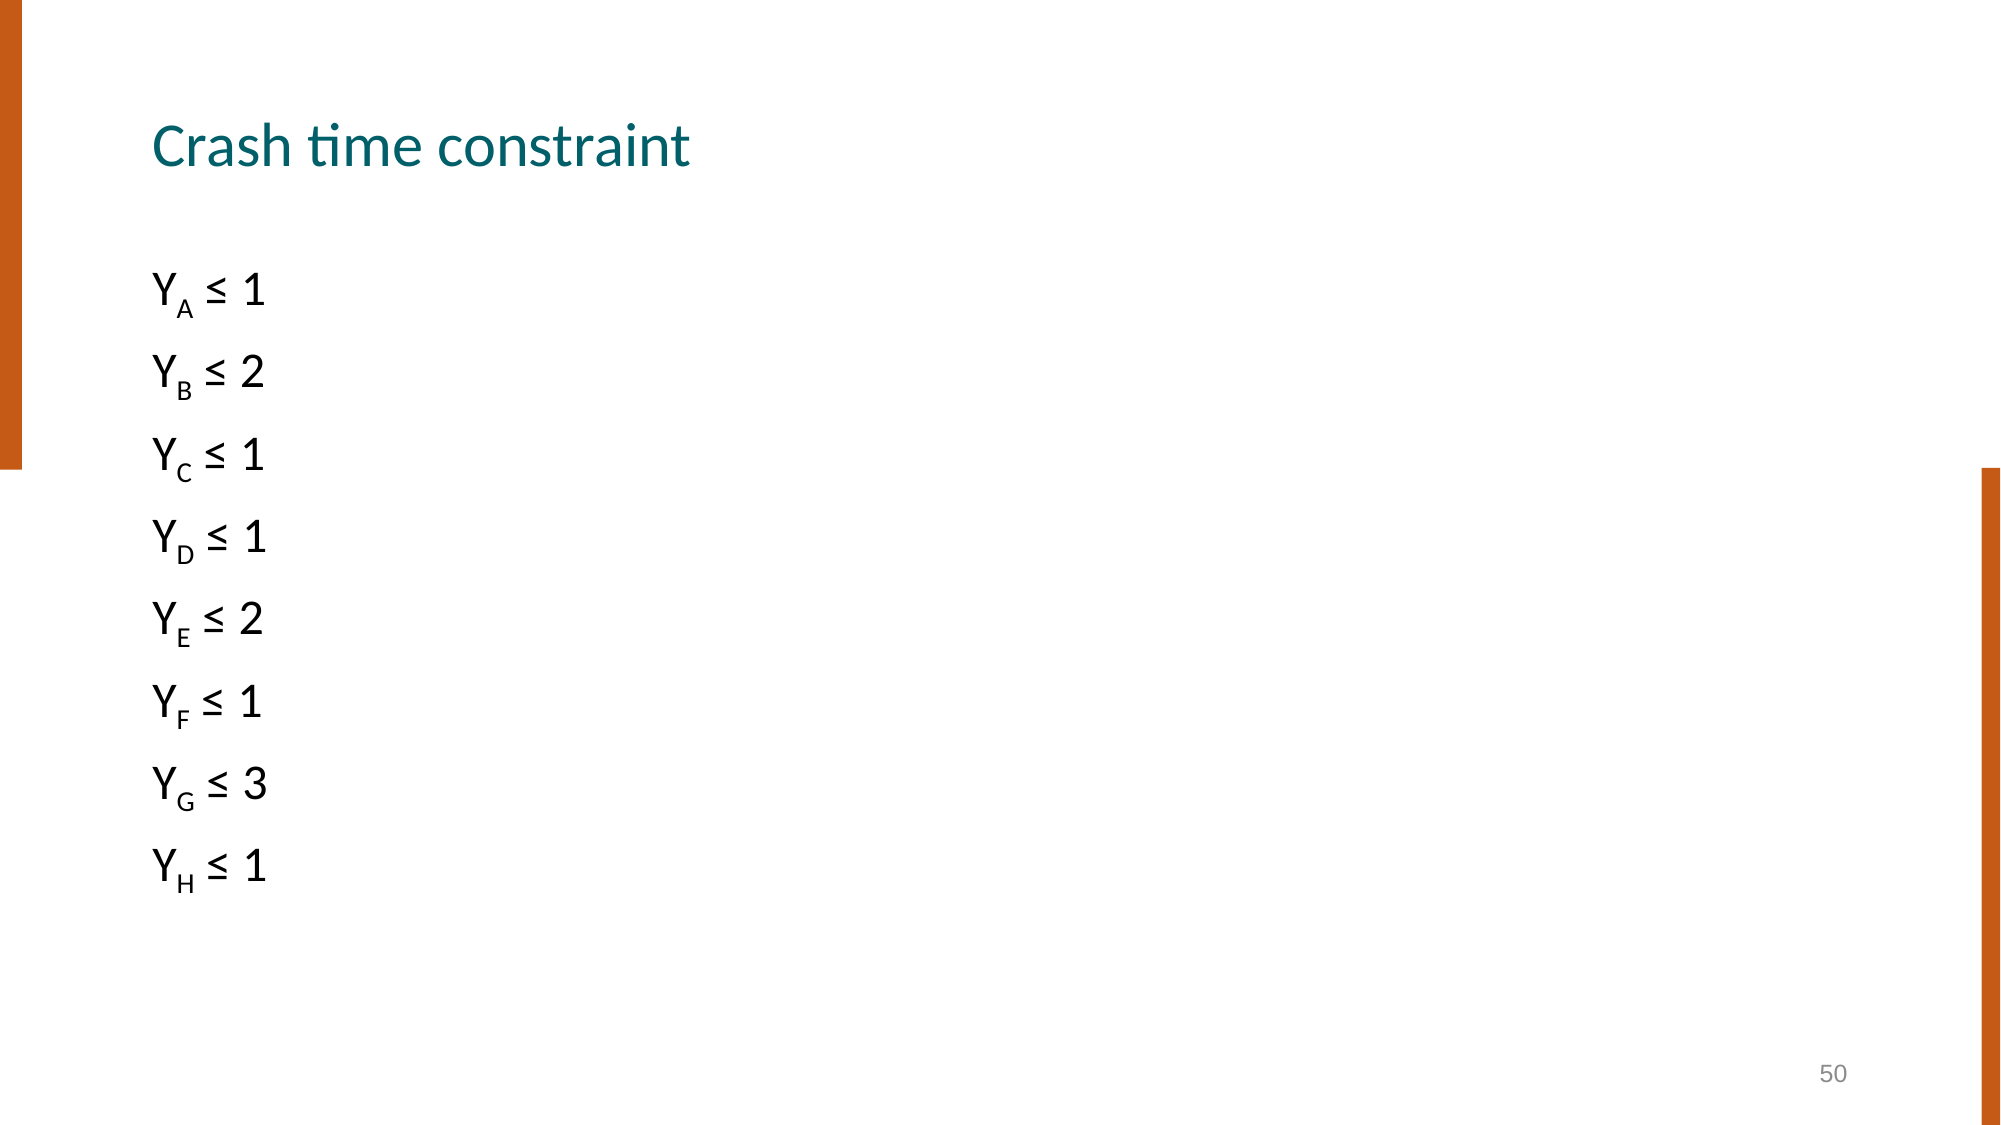

# Crash time constraint
YA ≤ 1
YB ≤ 2
YC ≤ 1
YD ≤ 1
YE ≤ 2
YF ≤ 1
YG ≤ 3
YH ≤ 1

50